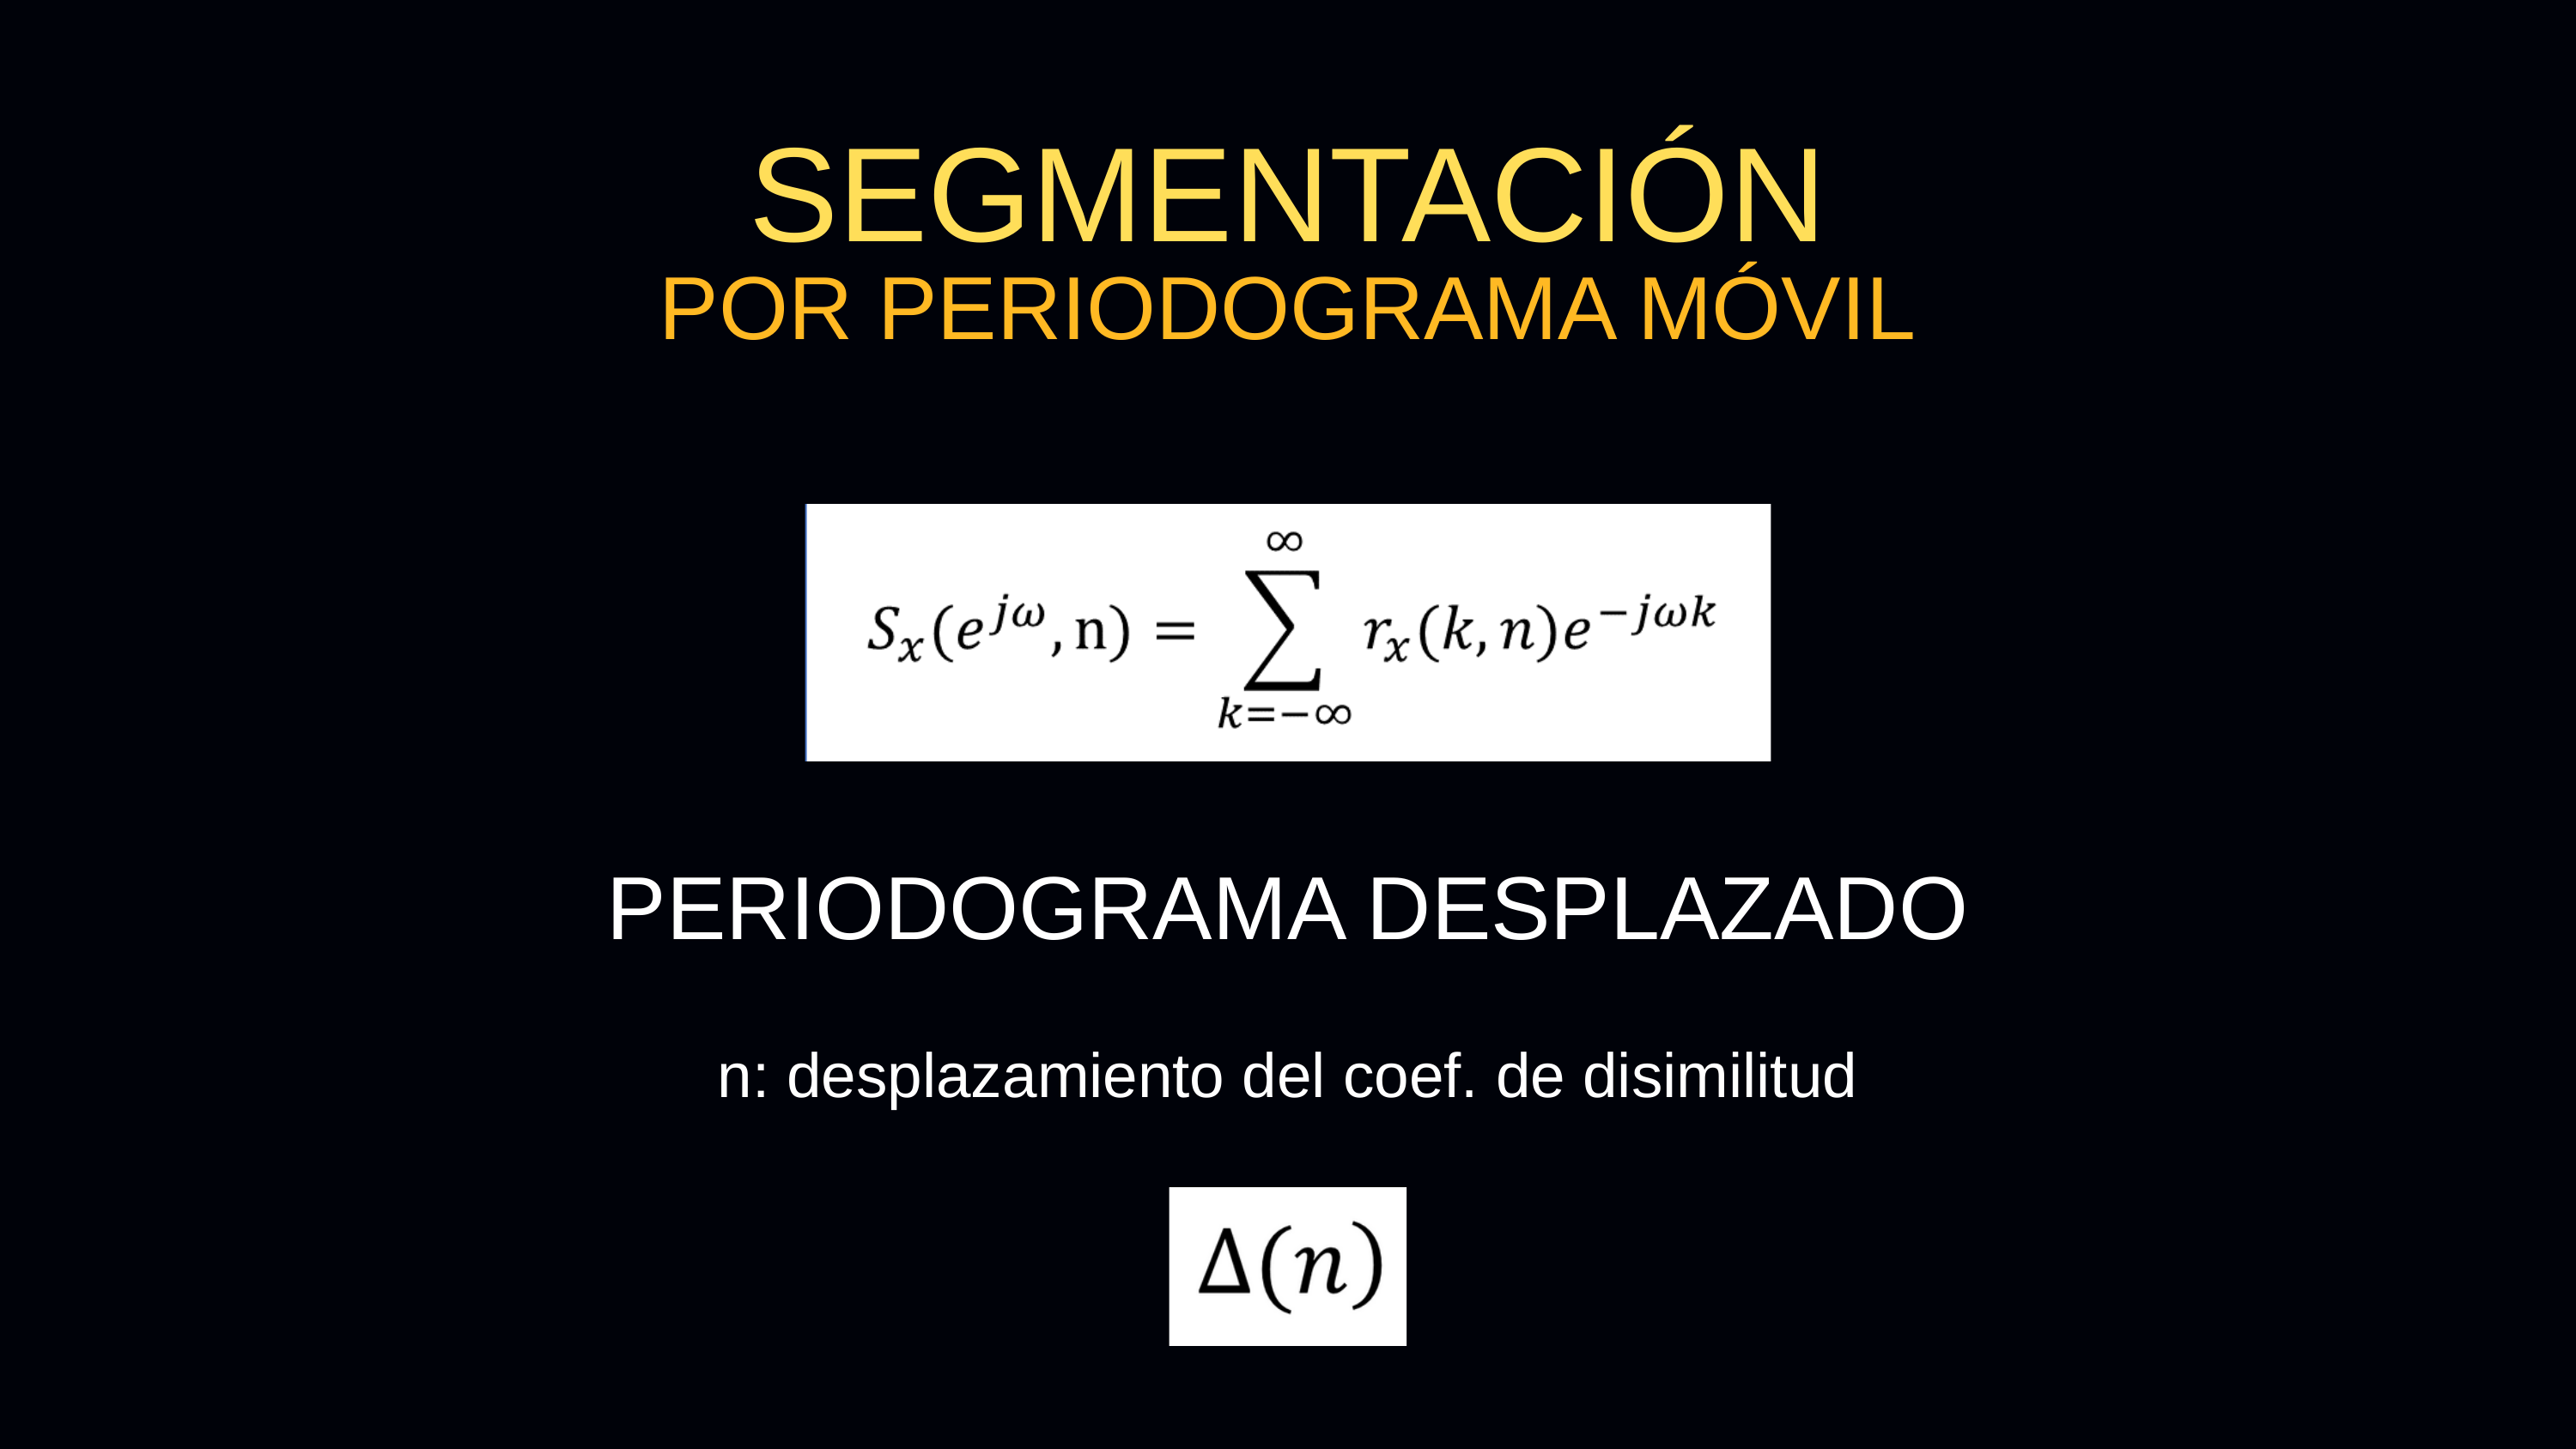

SEGMENTACIÓN
POR PERIODOGRAMA MÓVIL

PERIODOGRAMA DESPLAZADO

n: desplazamiento del coef. de disimilitud